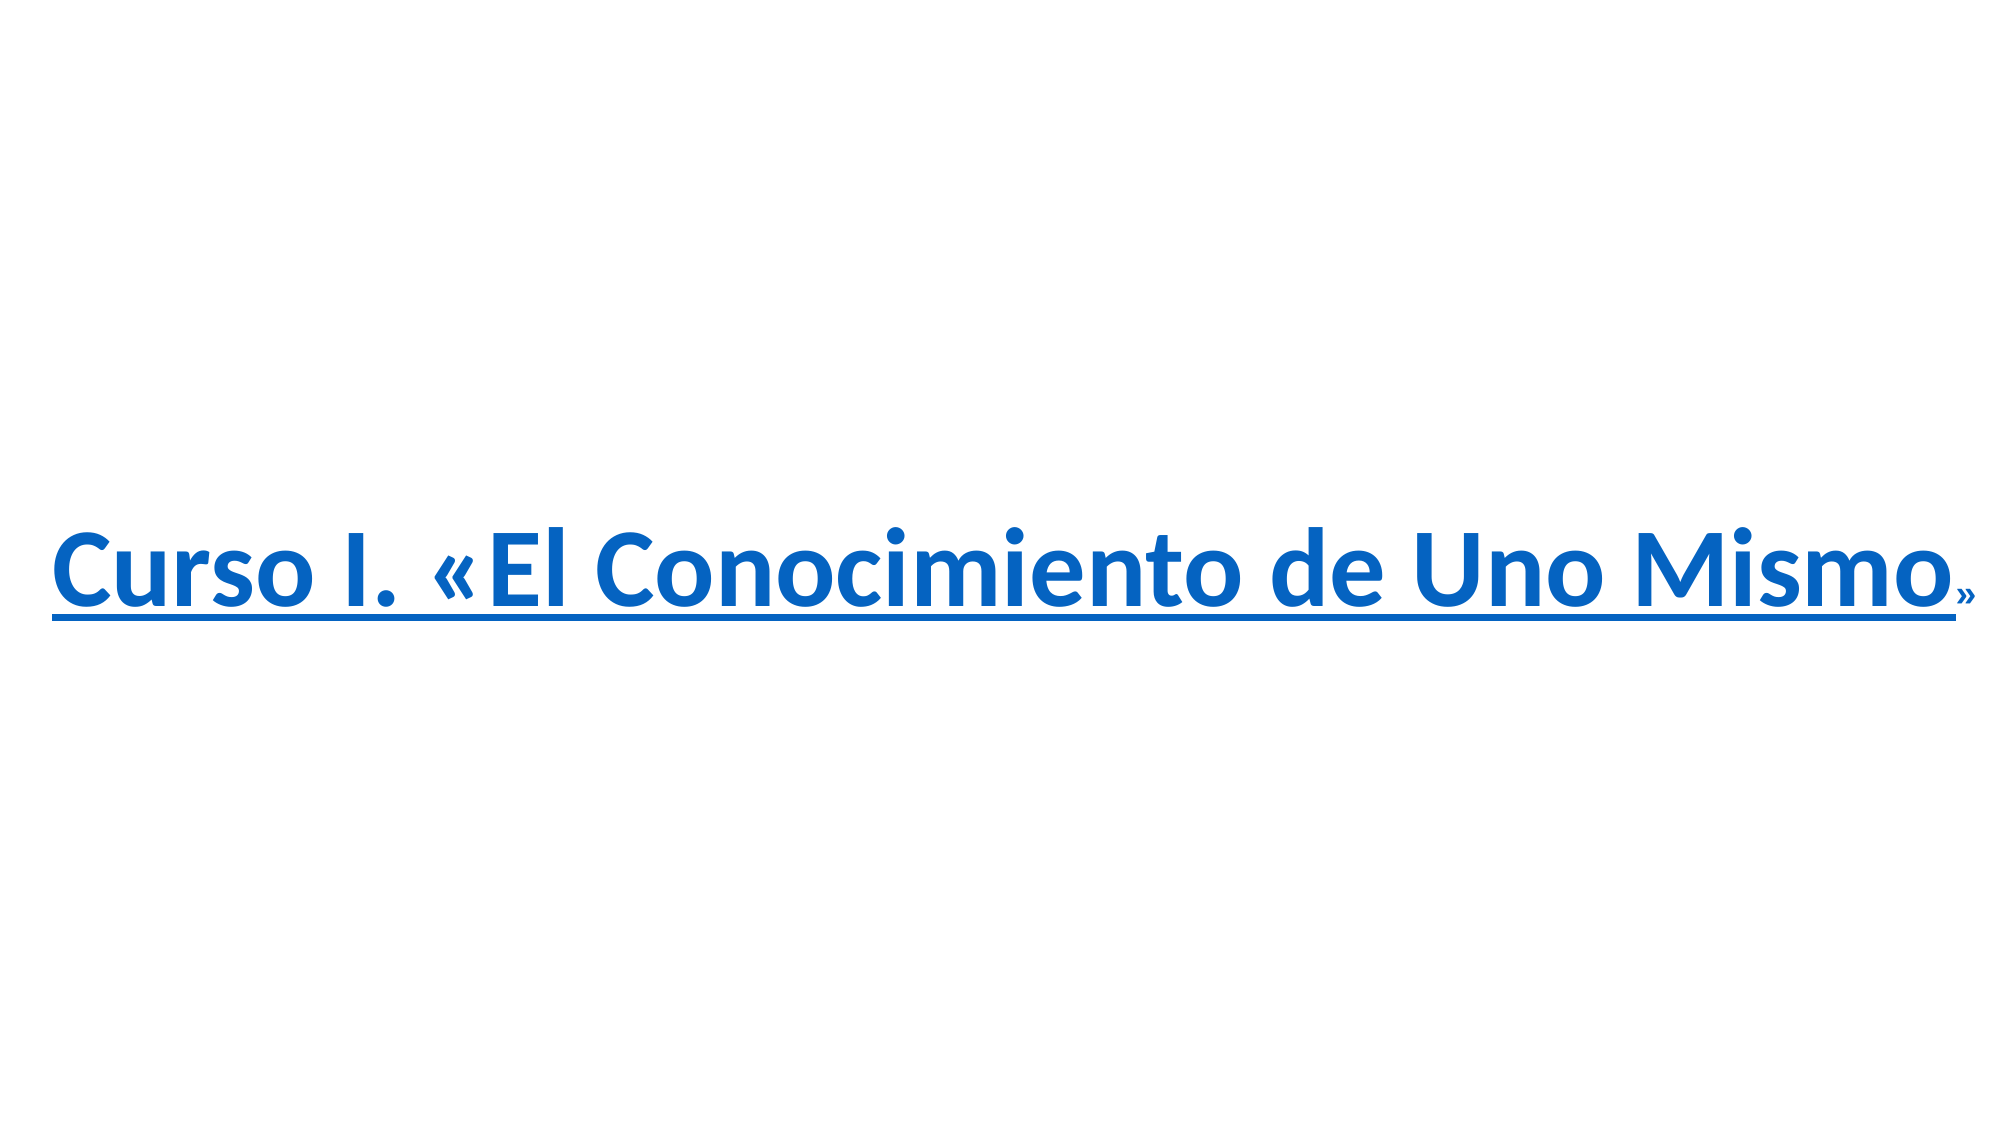

Curso I. «El Conocimiento de Uno Mismo»